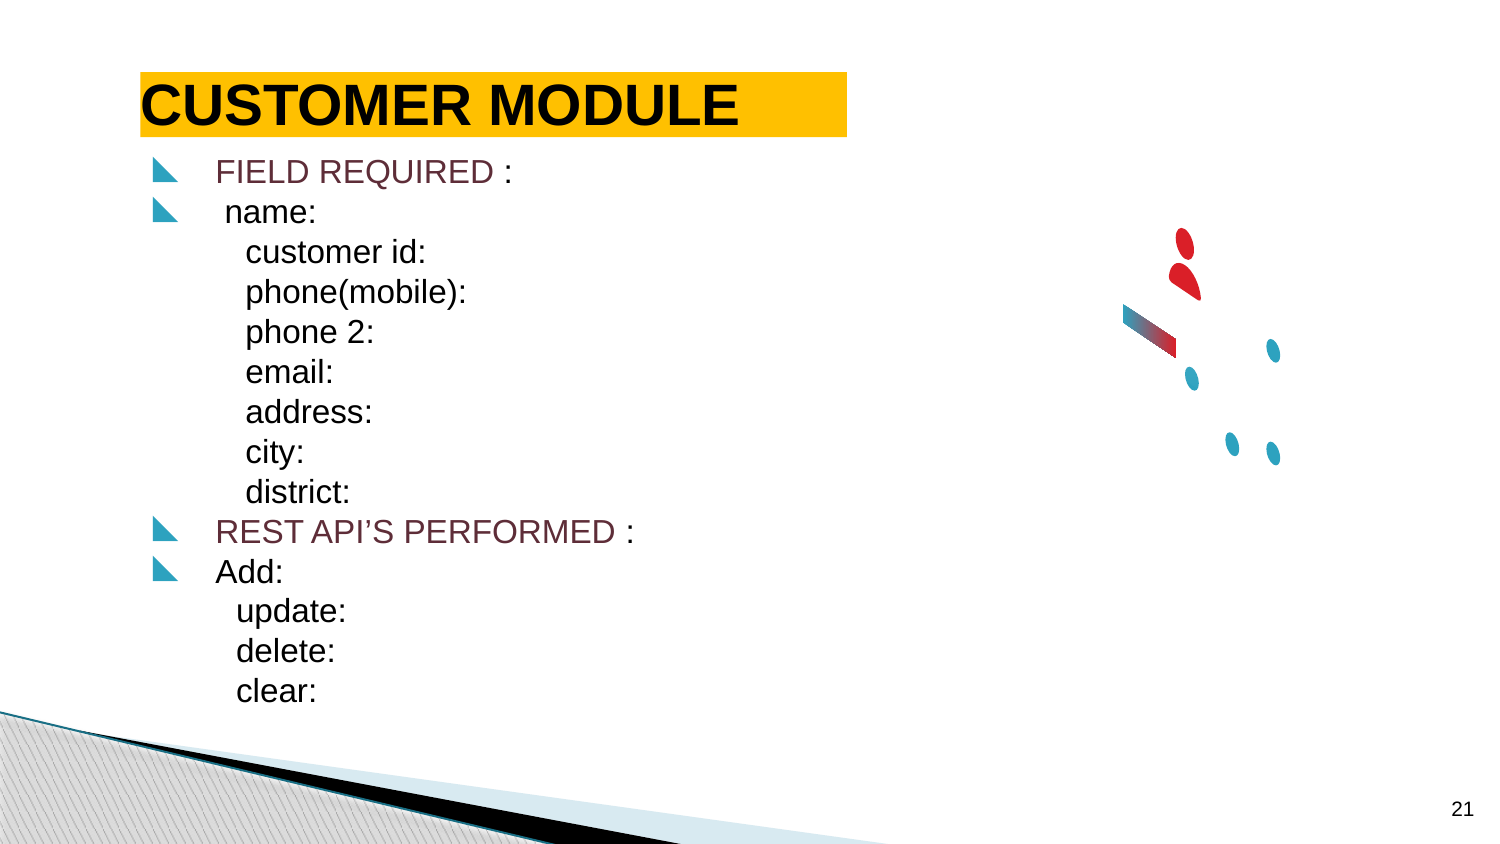

# CUSTOMER MODULE
FIELD REQUIRED :
 name:
          customer id:
          phone(mobile):
          phone 2:
          email:
          address:
          city:
          district:
REST API’S PERFORMED :
Add:
         update:
         delete:
         clear:

21